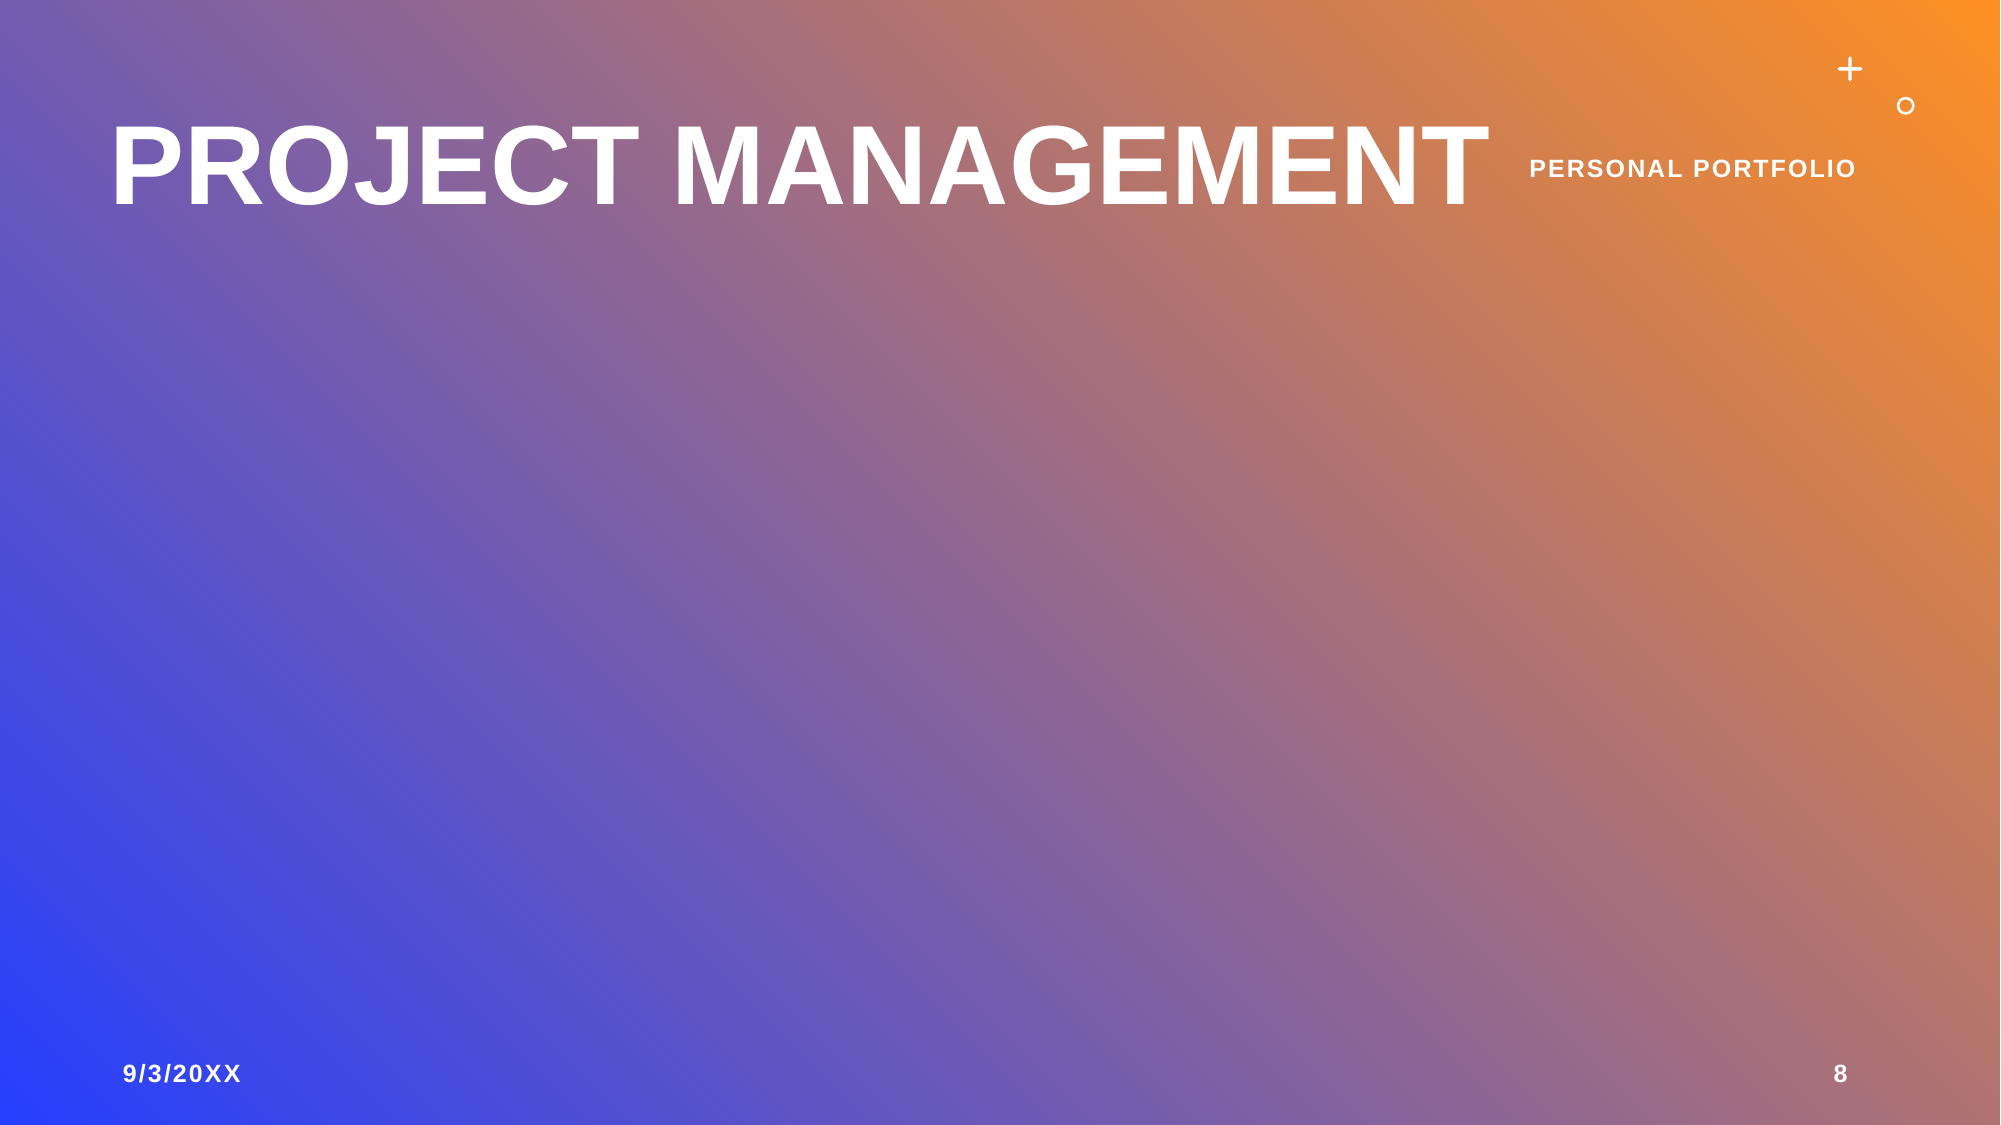

# Project management
Personal portfolio

9/3/20XX
8